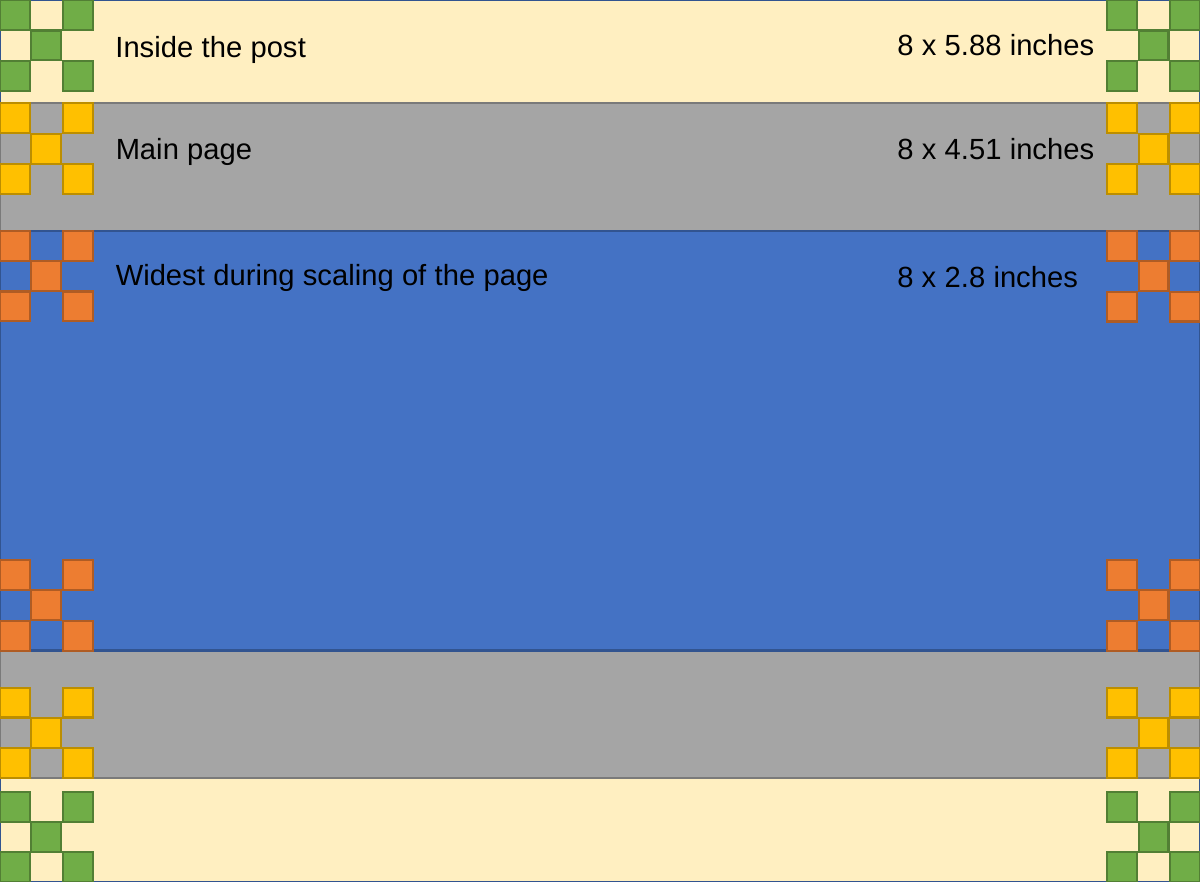

8 x 5.88 inches
Inside the post

Main page
8 x 4.51 inches

Widest during scaling of the page
8 x 2.8 inches